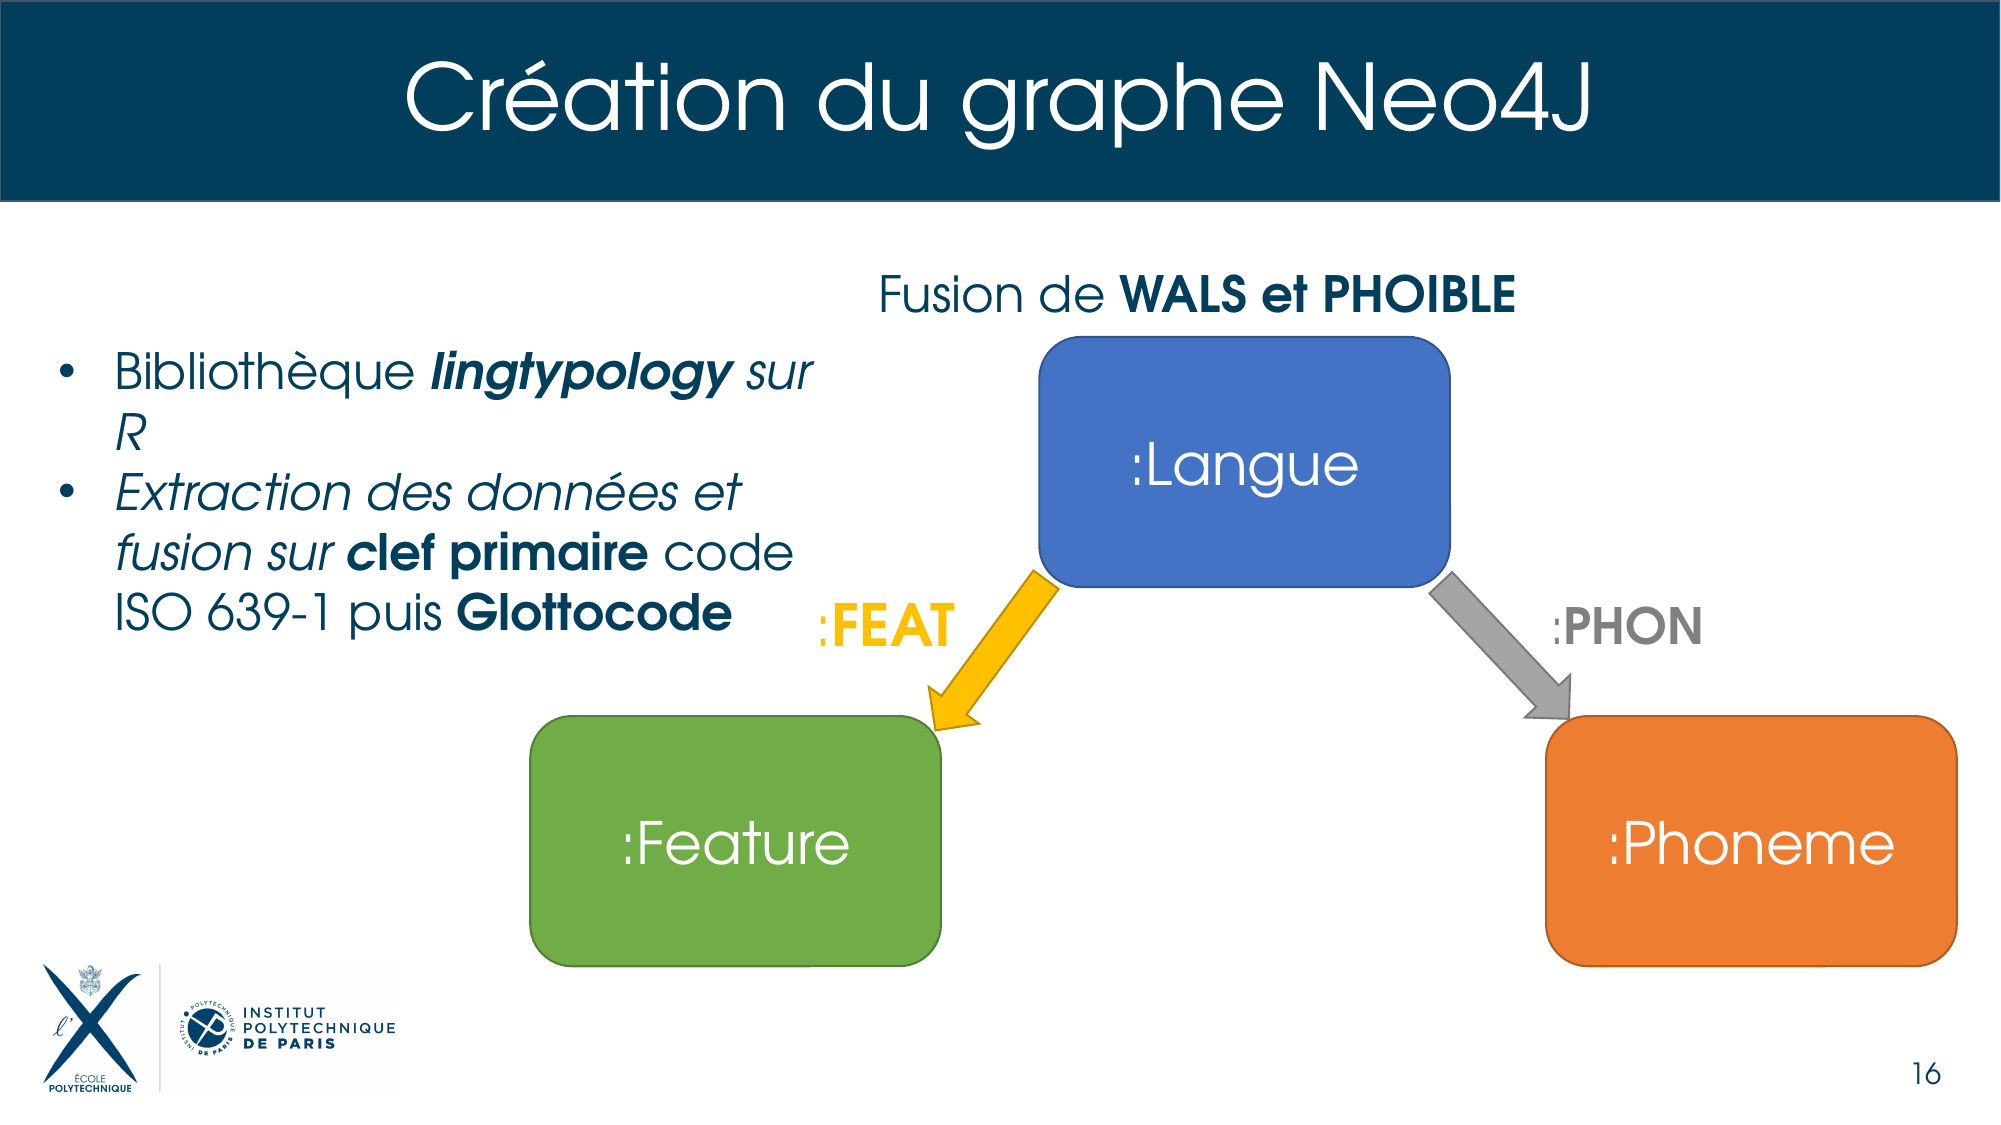

# Création du graphe Neo4J
Fusion de WALS et PHOIBLE
:Langue
:FEAT
:PHON

:Feature
:Phoneme
Bibliothèque lingtypology sur R
Extraction des données et fusion sur clef primaire code ISO 639-1 puis Glottocode
16